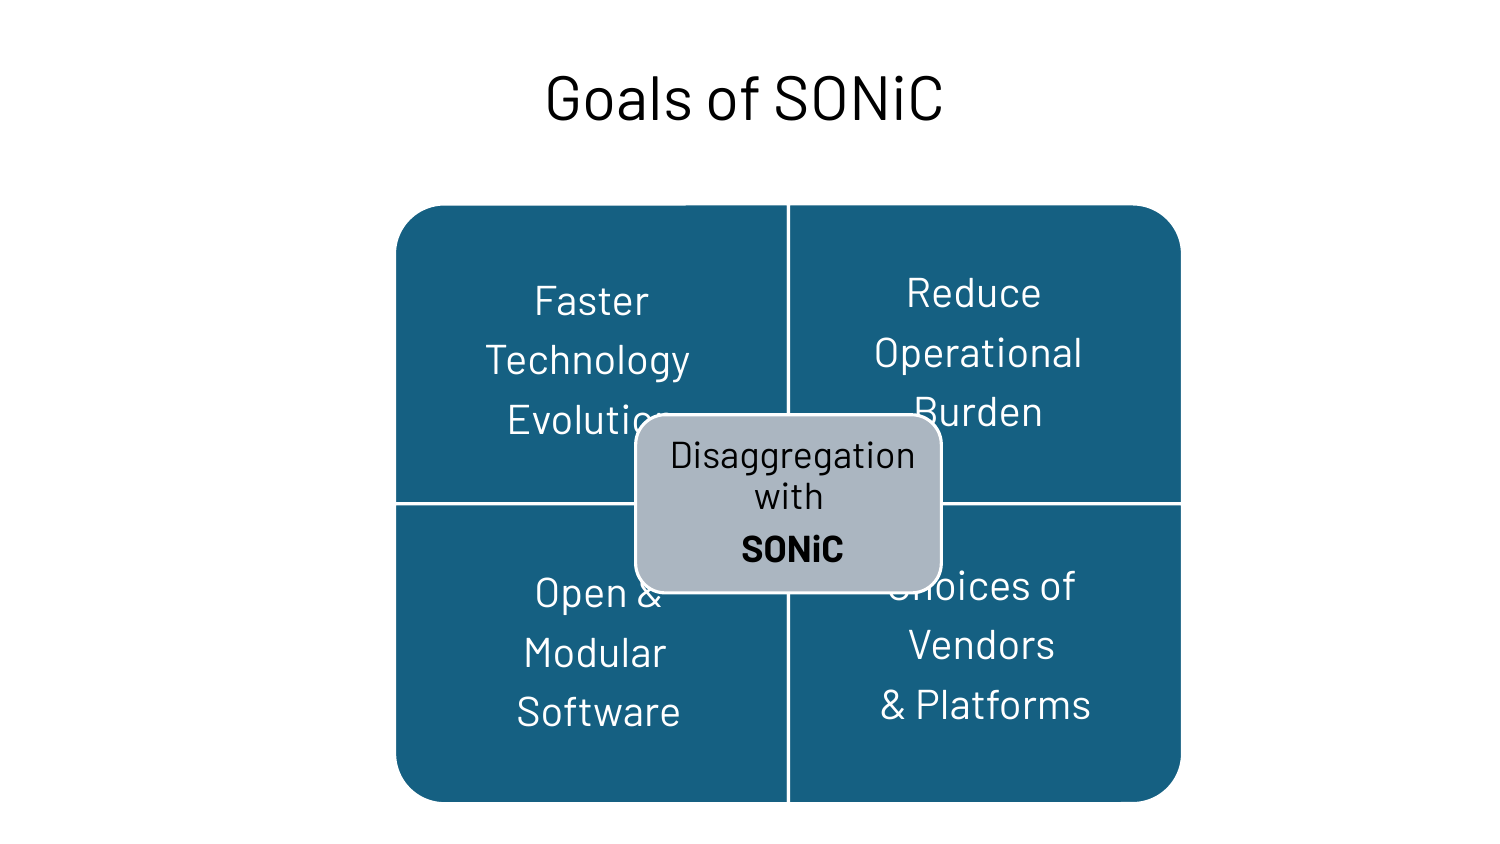

Goals of SONiC
Faster
Technology
Evolution
Reduce
Operational
Burden
Open &
Modular
Software
Choices of
Vendors
& Platforms
Disaggregation with
SONiC